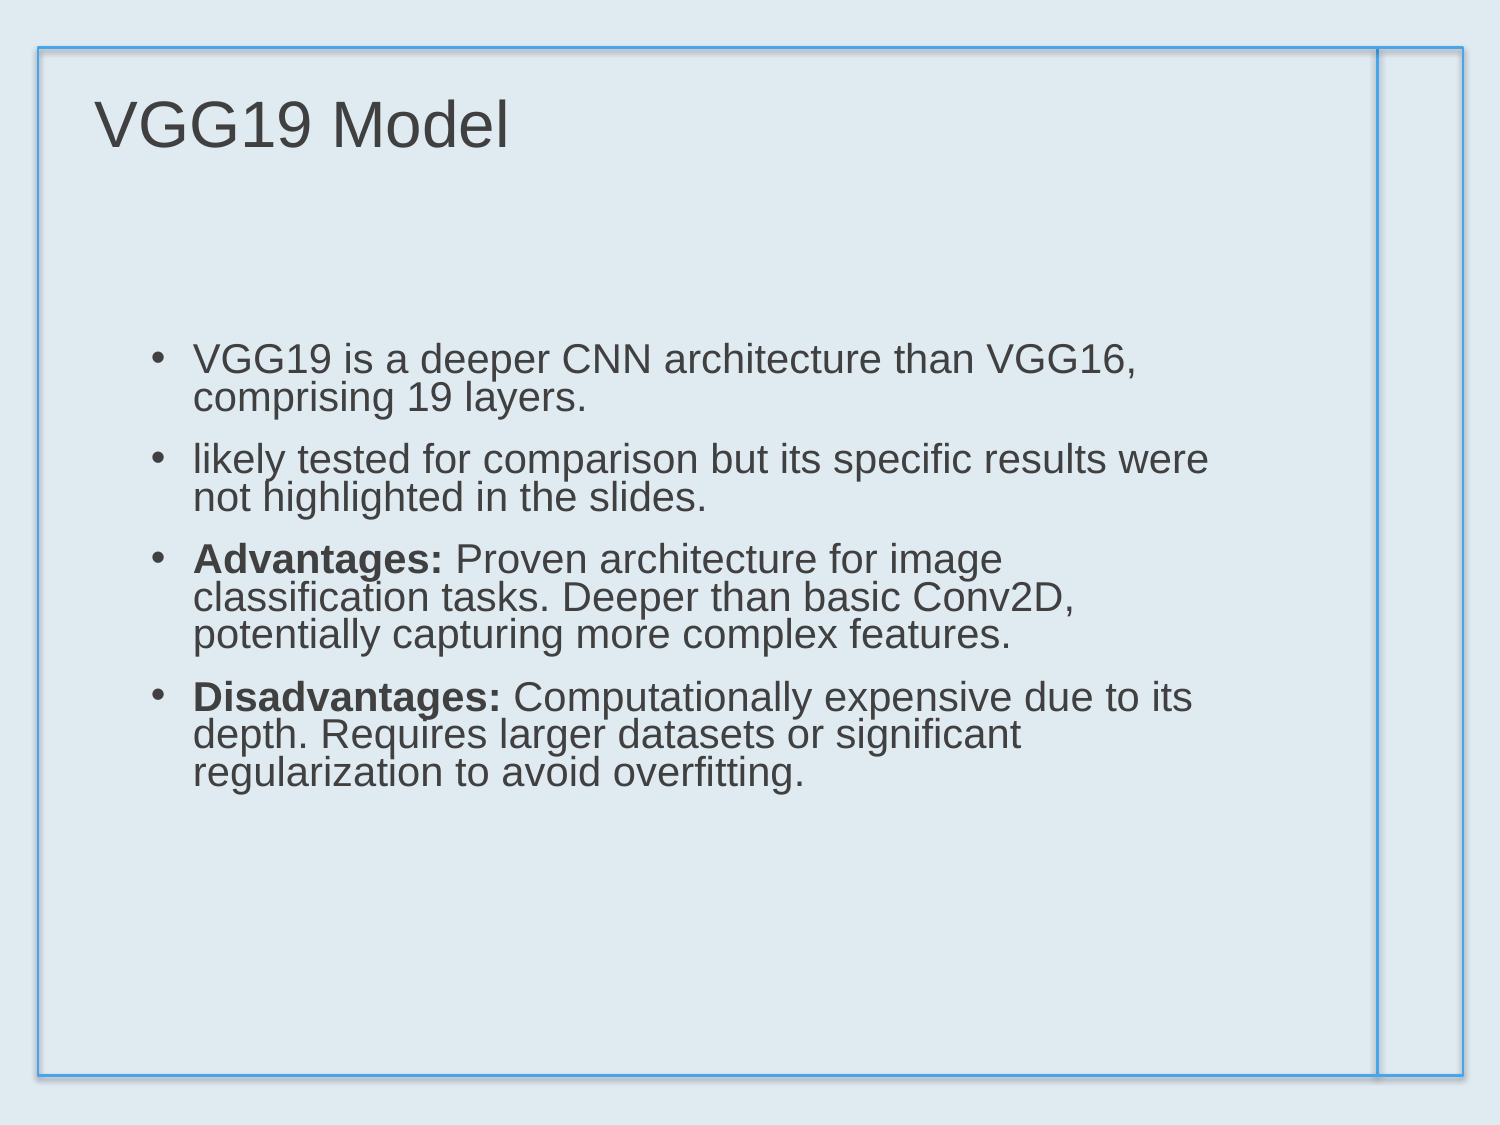

# VGG19 Model
VGG19 is a deeper CNN architecture than VGG16, comprising 19 layers.
likely tested for comparison but its specific results were not highlighted in the slides.
Advantages: Proven architecture for image classification tasks. Deeper than basic Conv2D, potentially capturing more complex features.
Disadvantages: Computationally expensive due to its depth. Requires larger datasets or significant regularization to avoid overfitting.